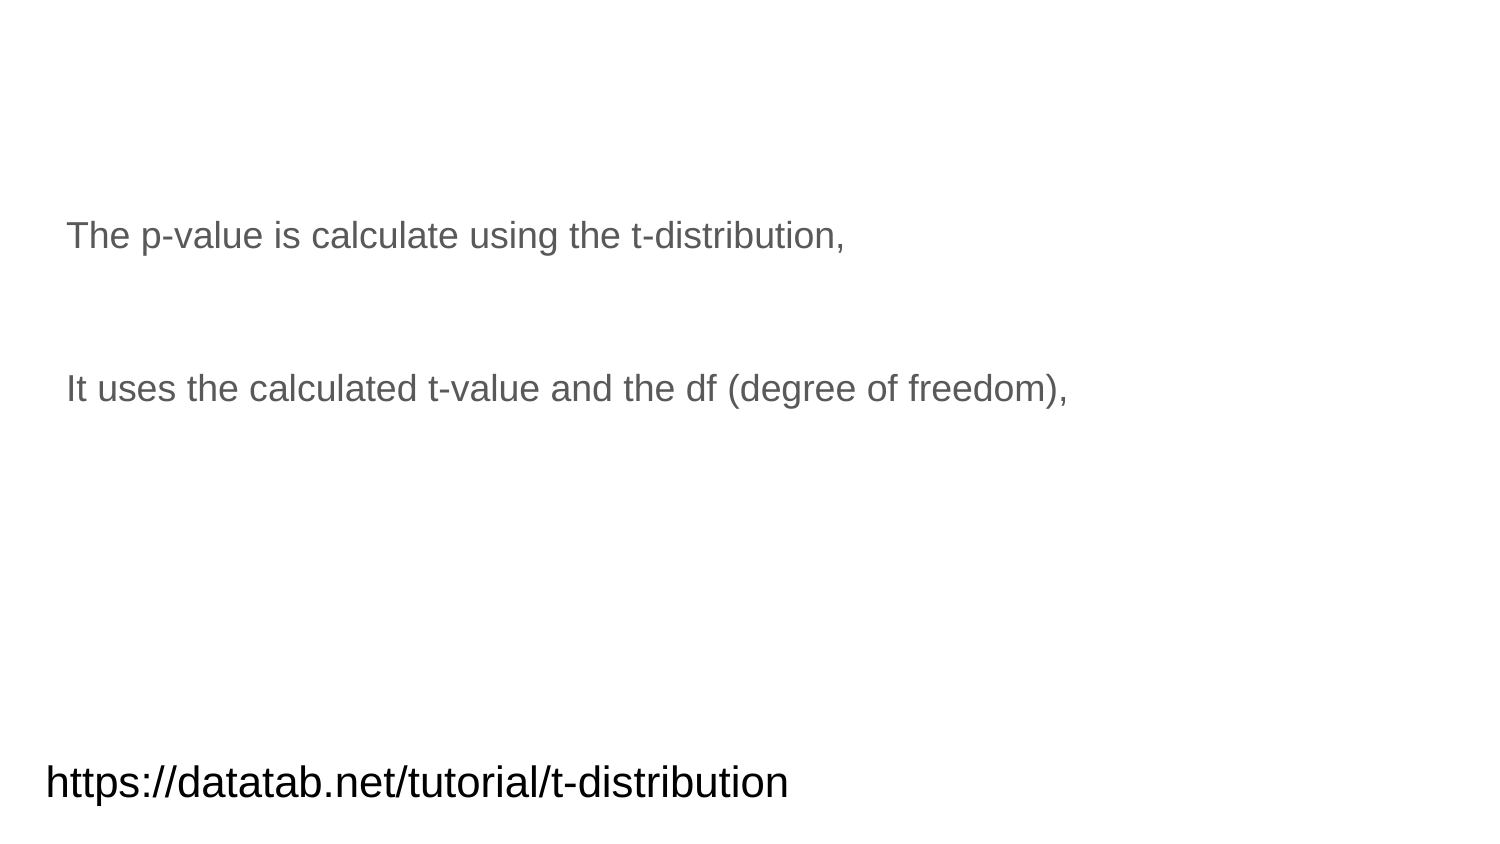

The p-value is calculate using the t-distribution,

It uses the calculated t-value and the df (degree of freedom),

https://datatab.net/tutorial/t-distribution